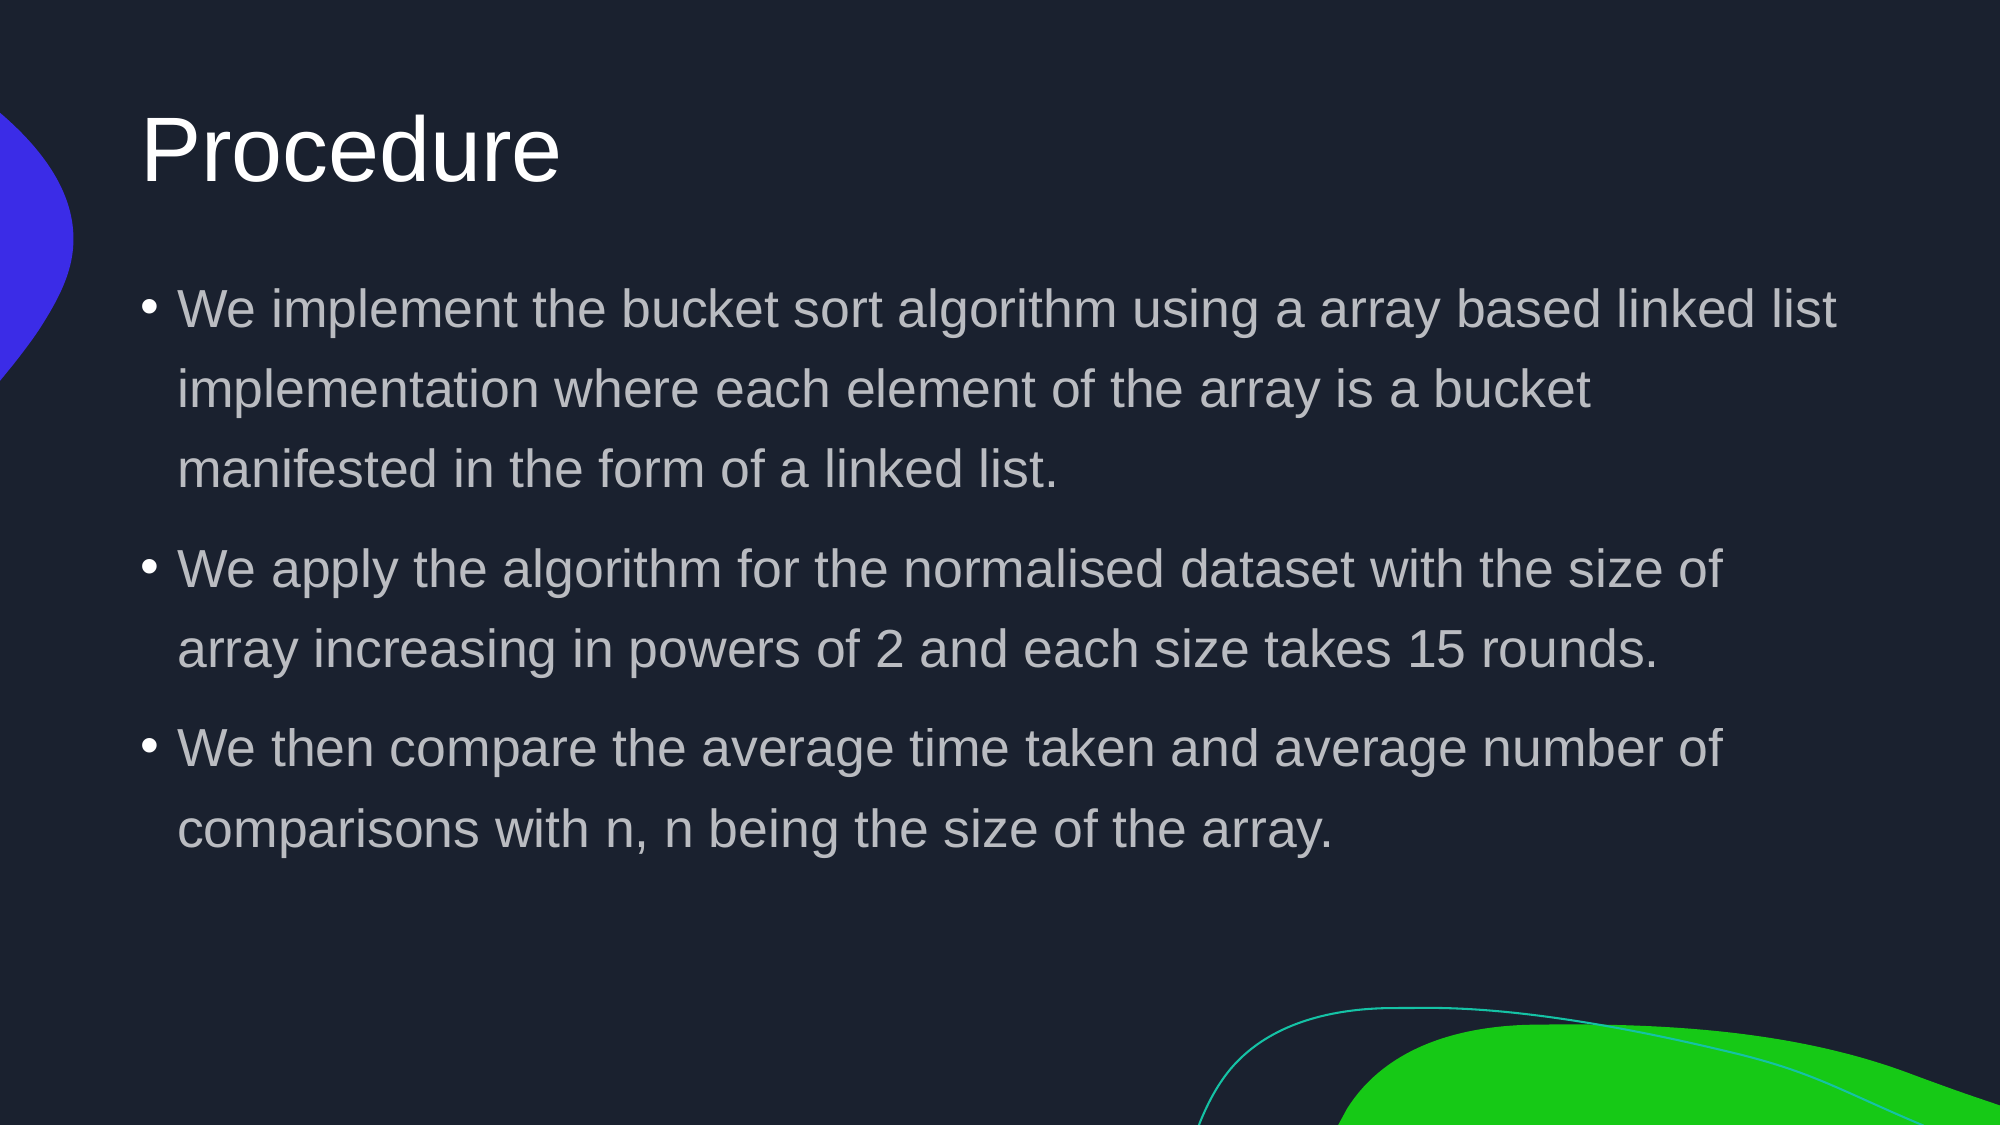

# Procedure
We implement the bucket sort algorithm using a array based linked list implementation where each element of the array is a bucket manifested in the form of a linked list.
We apply the algorithm for the normalised dataset with the size of array increasing in powers of 2 and each size takes 15 rounds.
We then compare the average time taken and average number of comparisons with n, n being the size of the array.